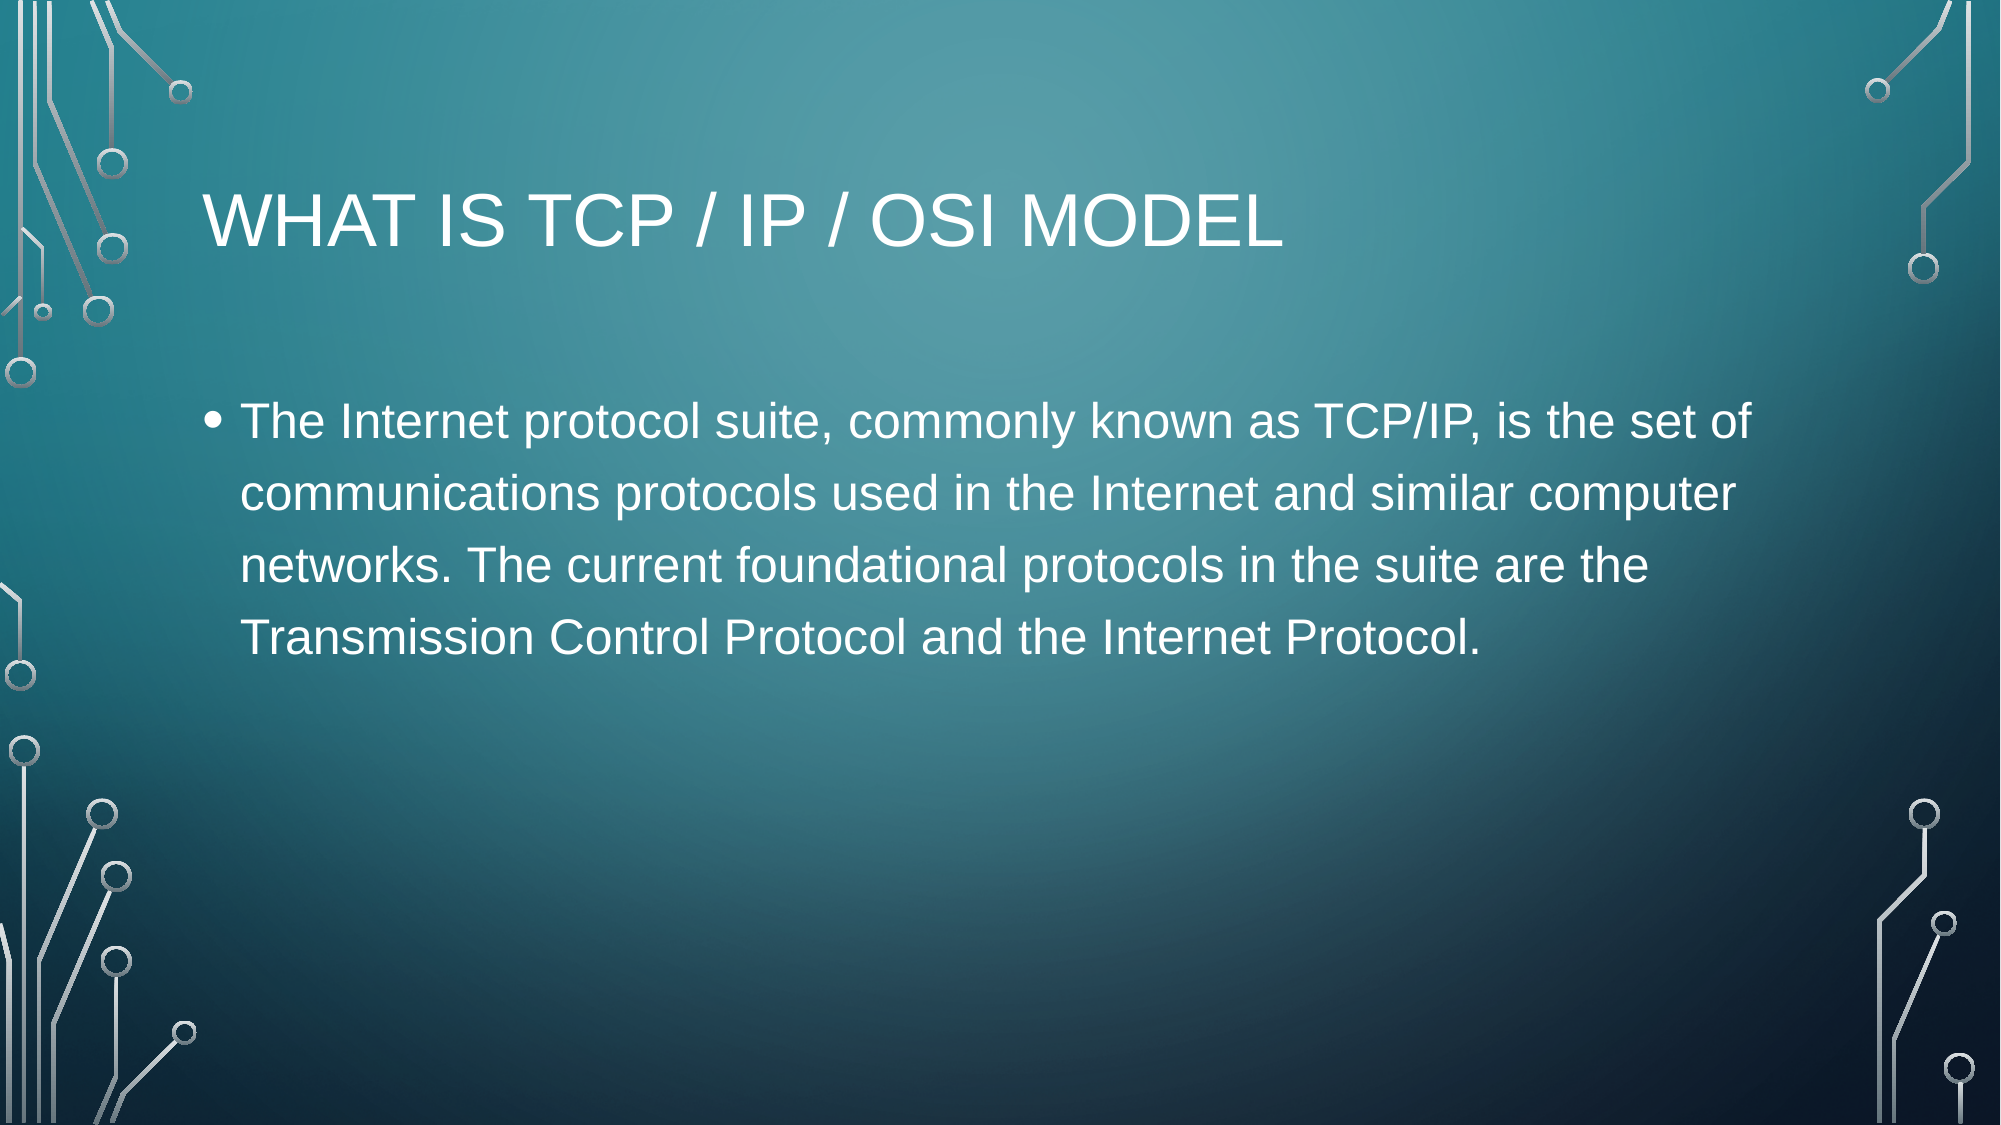

# What is TCP / IP / OSI MODEL
The Internet protocol suite, commonly known as TCP/IP, is the set of communications protocols used in the Internet and similar computer networks. The current foundational protocols in the suite are the Transmission Control Protocol and the Internet Protocol.